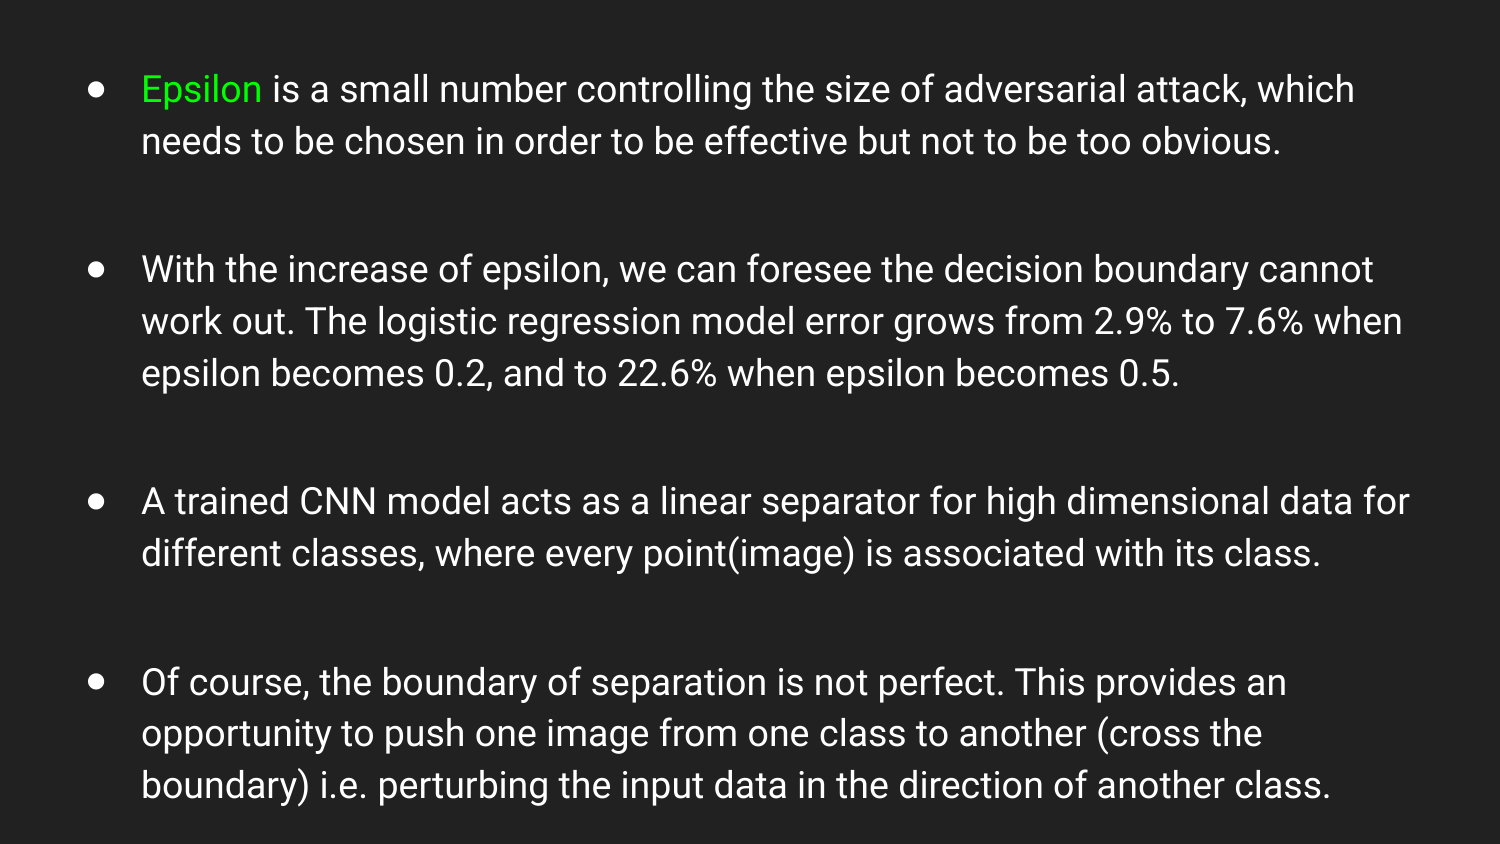

# Epsilon is a small number controlling the size of adversarial attack, which needs to be chosen in order to be effective but not to be too obvious.

With the increase of epsilon, we can foresee the decision boundary cannot work out. The logistic regression model error grows from 2.9% to 7.6% when epsilon becomes 0.2, and to 22.6% when epsilon becomes 0.5.

A trained CNN model acts as a linear separator for high dimensional data for different classes, where every point(image) is associated with its class.

Of course, the boundary of separation is not perfect. This provides an opportunity to push one image from one class to another (cross the boundary) i.e. perturbing the input data in the direction of another class.